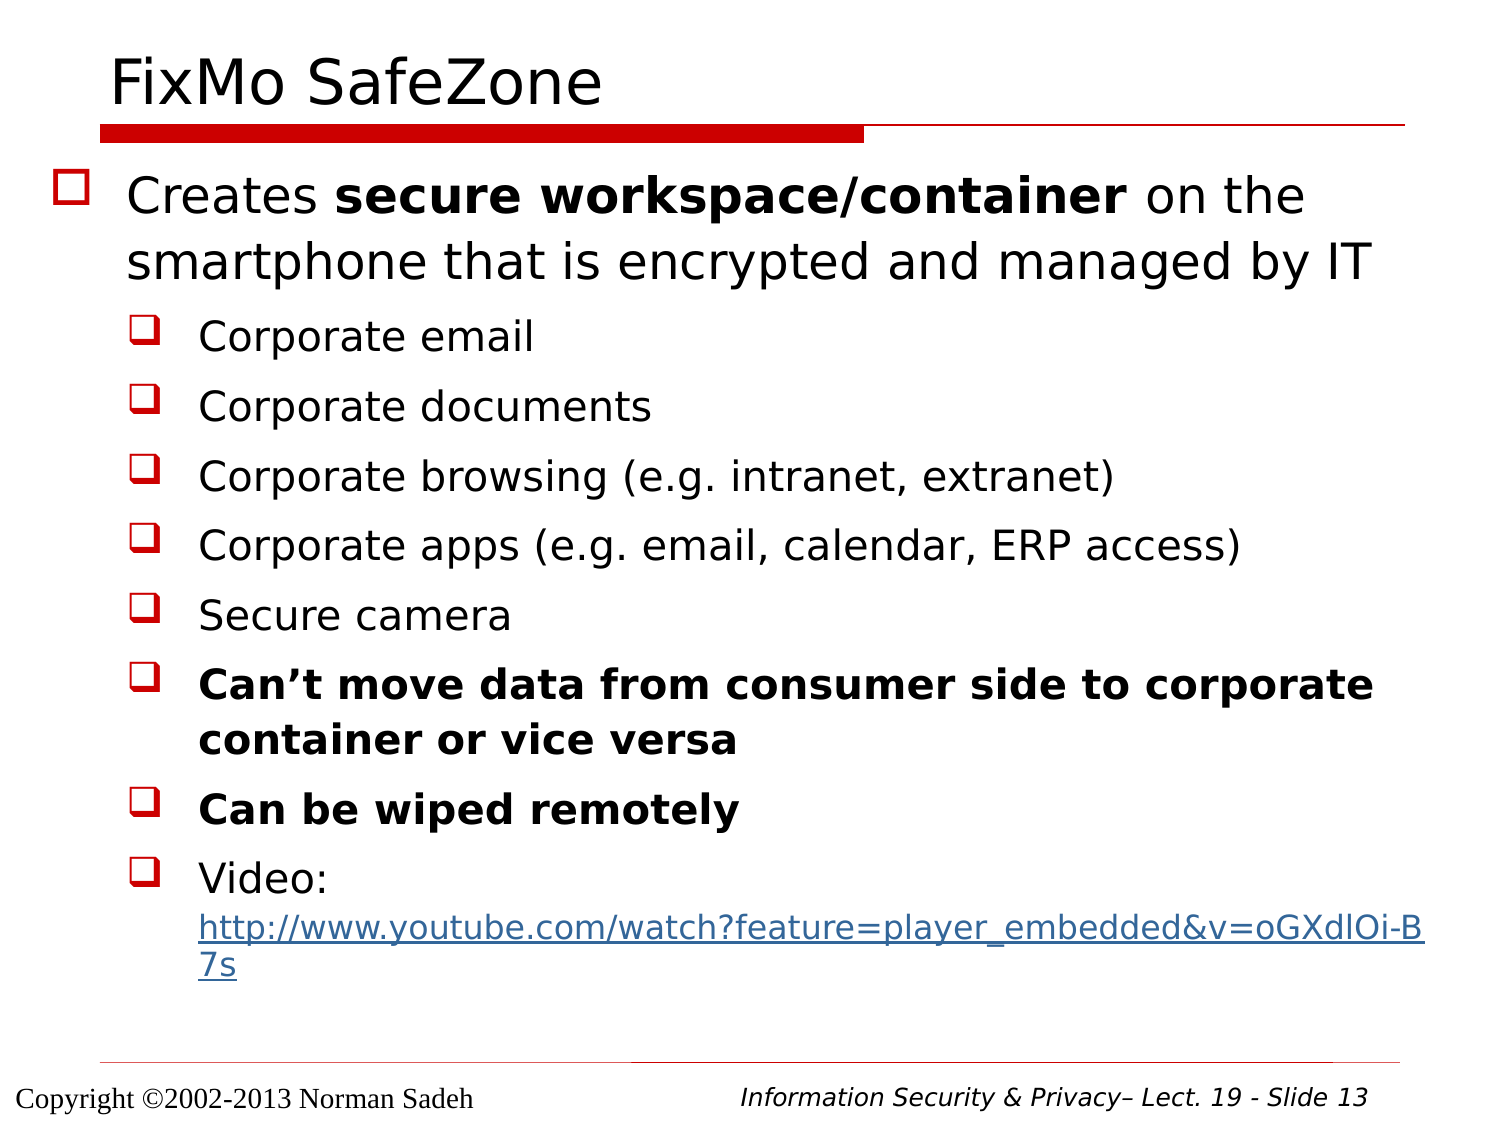

# FixMo SafeZone
Creates secure workspace/container on the smartphone that is encrypted and managed by IT
Corporate email
Corporate documents
Corporate browsing (e.g. intranet, extranet)
Corporate apps (e.g. email, calendar, ERP access)
Secure camera
Can’t move data from consumer side to corporate container or vice versa
Can be wiped remotely
Video: http://www.youtube.com/watch?feature=player_embedded&v=oGXdlOi-B7s